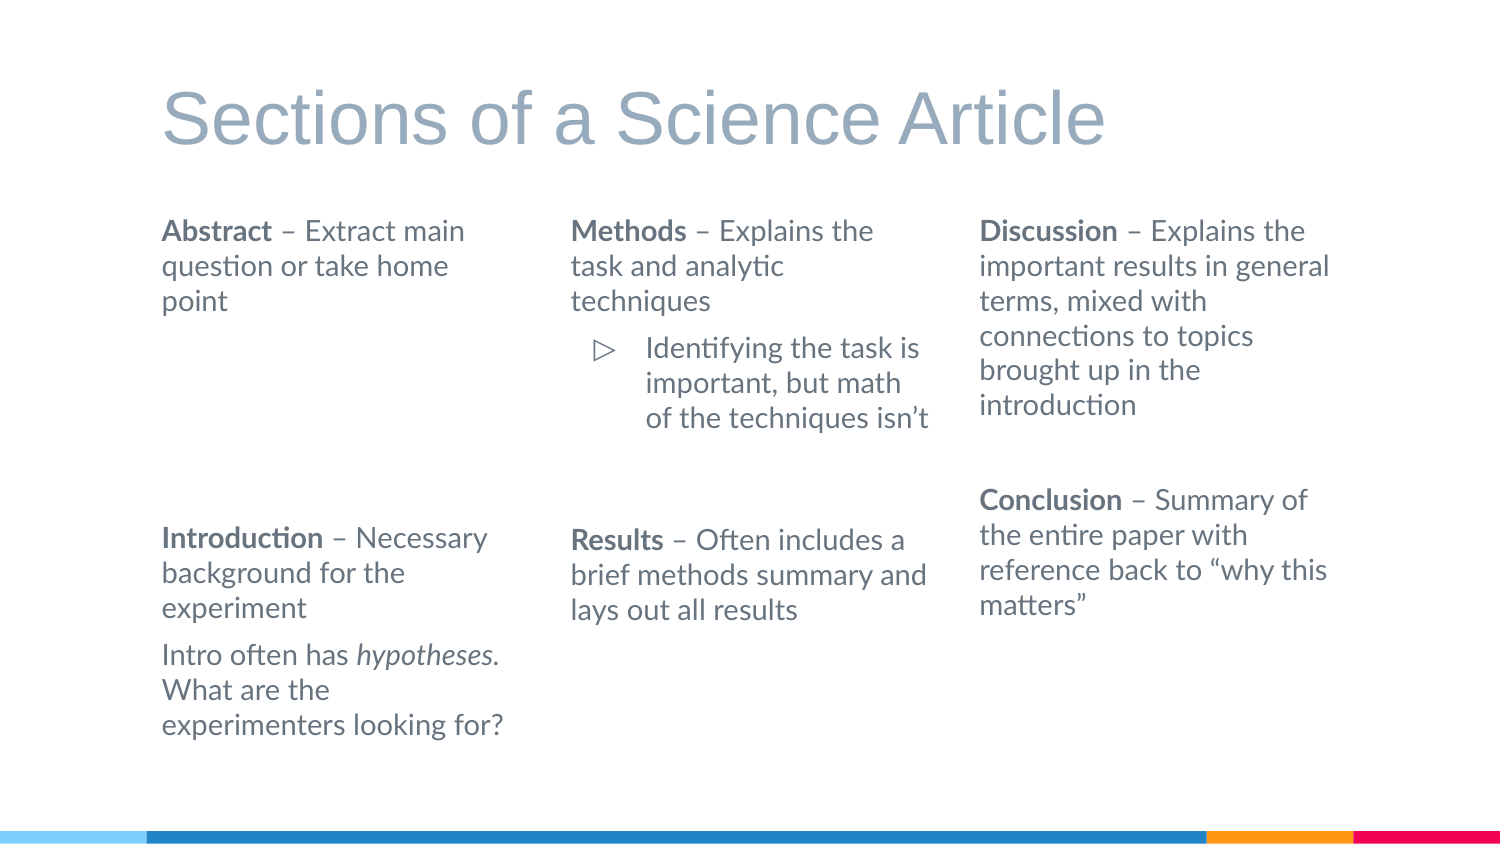

# Sections of a Science Article
Abstract – Extract main question or take home point

Introduction – Necessary background for the experiment
Intro often has hypotheses. What are the experimenters looking for?
Methods – Explains the task and analytic techniques
Identifying the task is important, but math of the techniques isn’t

Results – Often includes a brief methods summary and lays out all results

Discussion – Explains the important results in general terms, mixed with connections to topics brought up in the introduction

Conclusion – Summary of the entire paper with reference back to “why this matters”